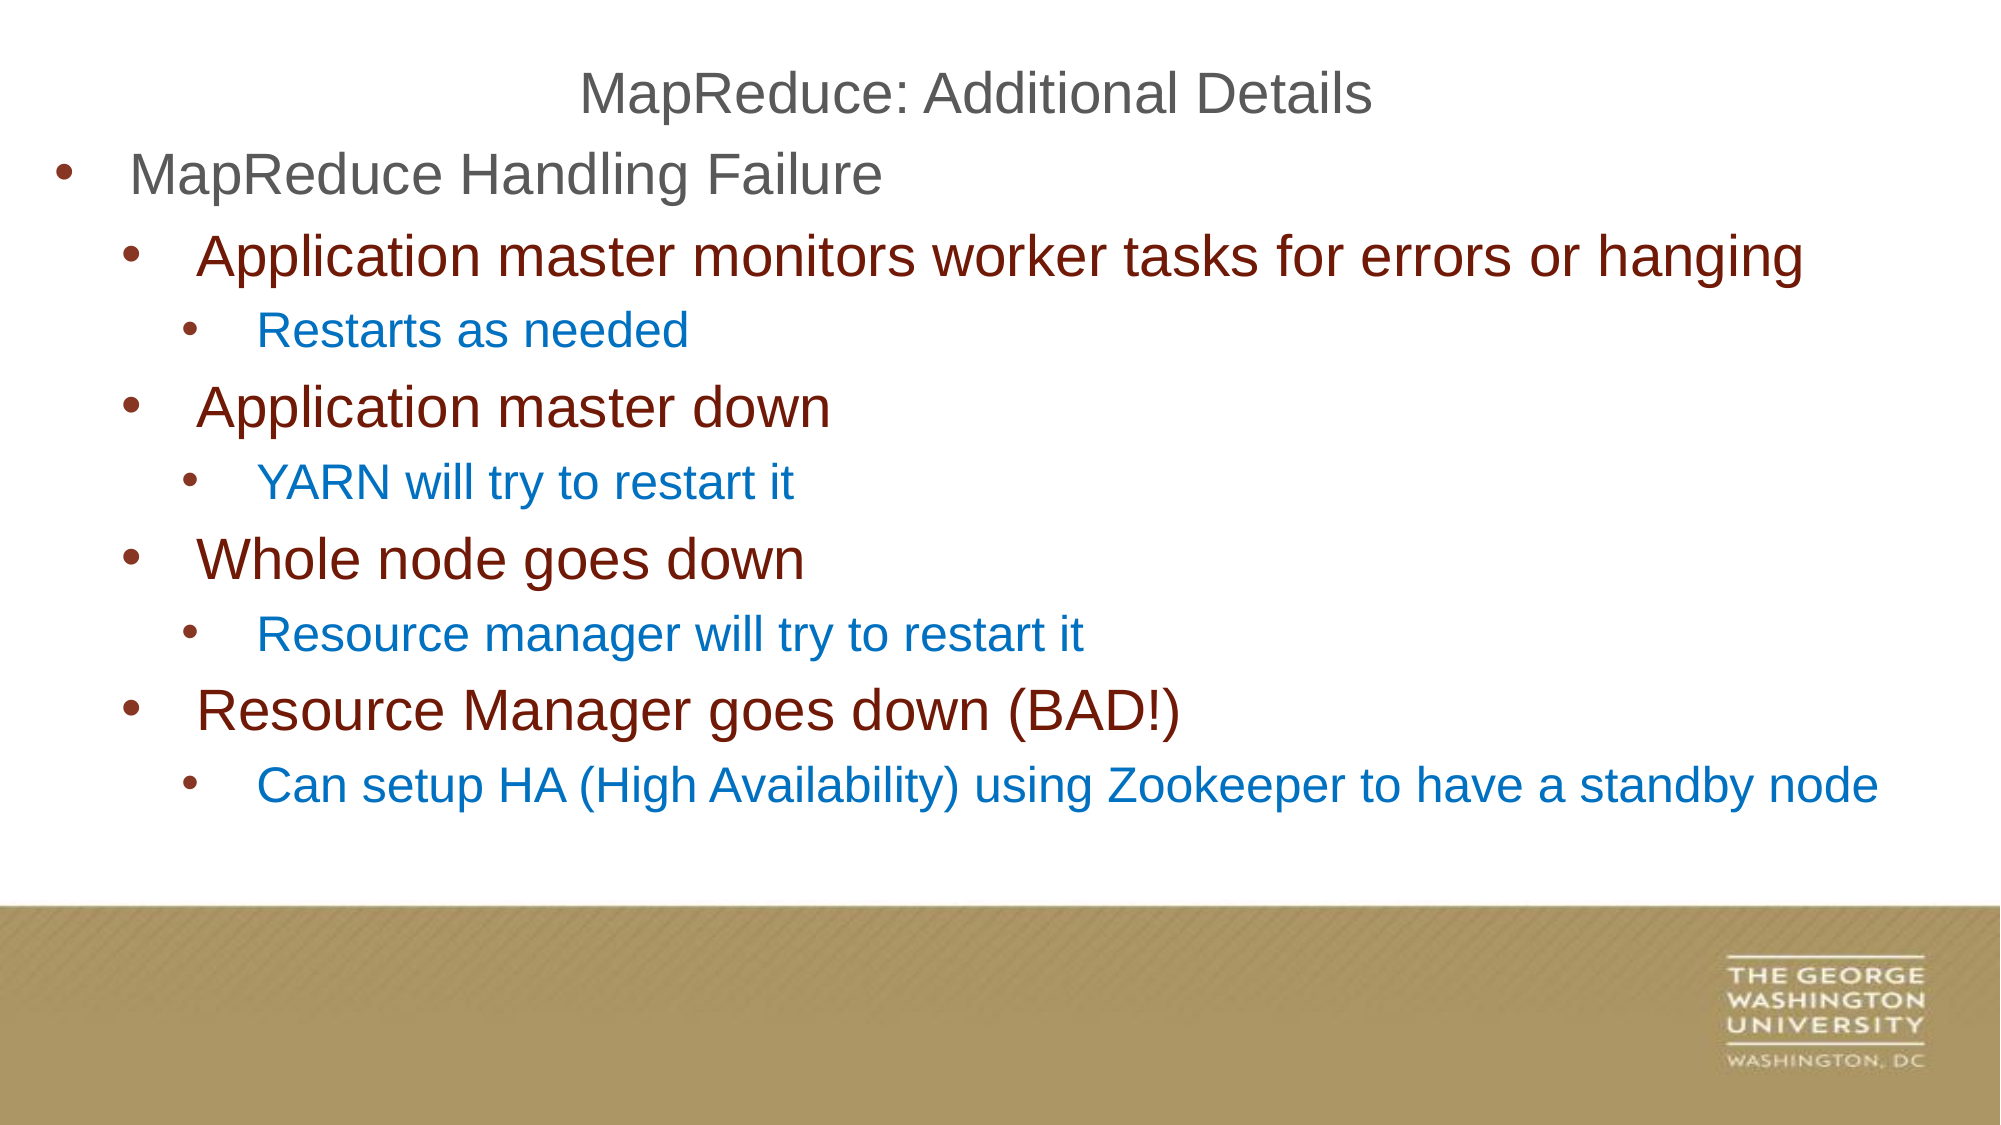

MapReduce: Additional Details
MapReduce Handling Failure
Application master monitors worker tasks for errors or hanging
Restarts as needed
Application master down
YARN will try to restart it
Whole node goes down
Resource manager will try to restart it
Resource Manager goes down (BAD!)
Can setup HA (High Availability) using Zookeeper to have a standby node